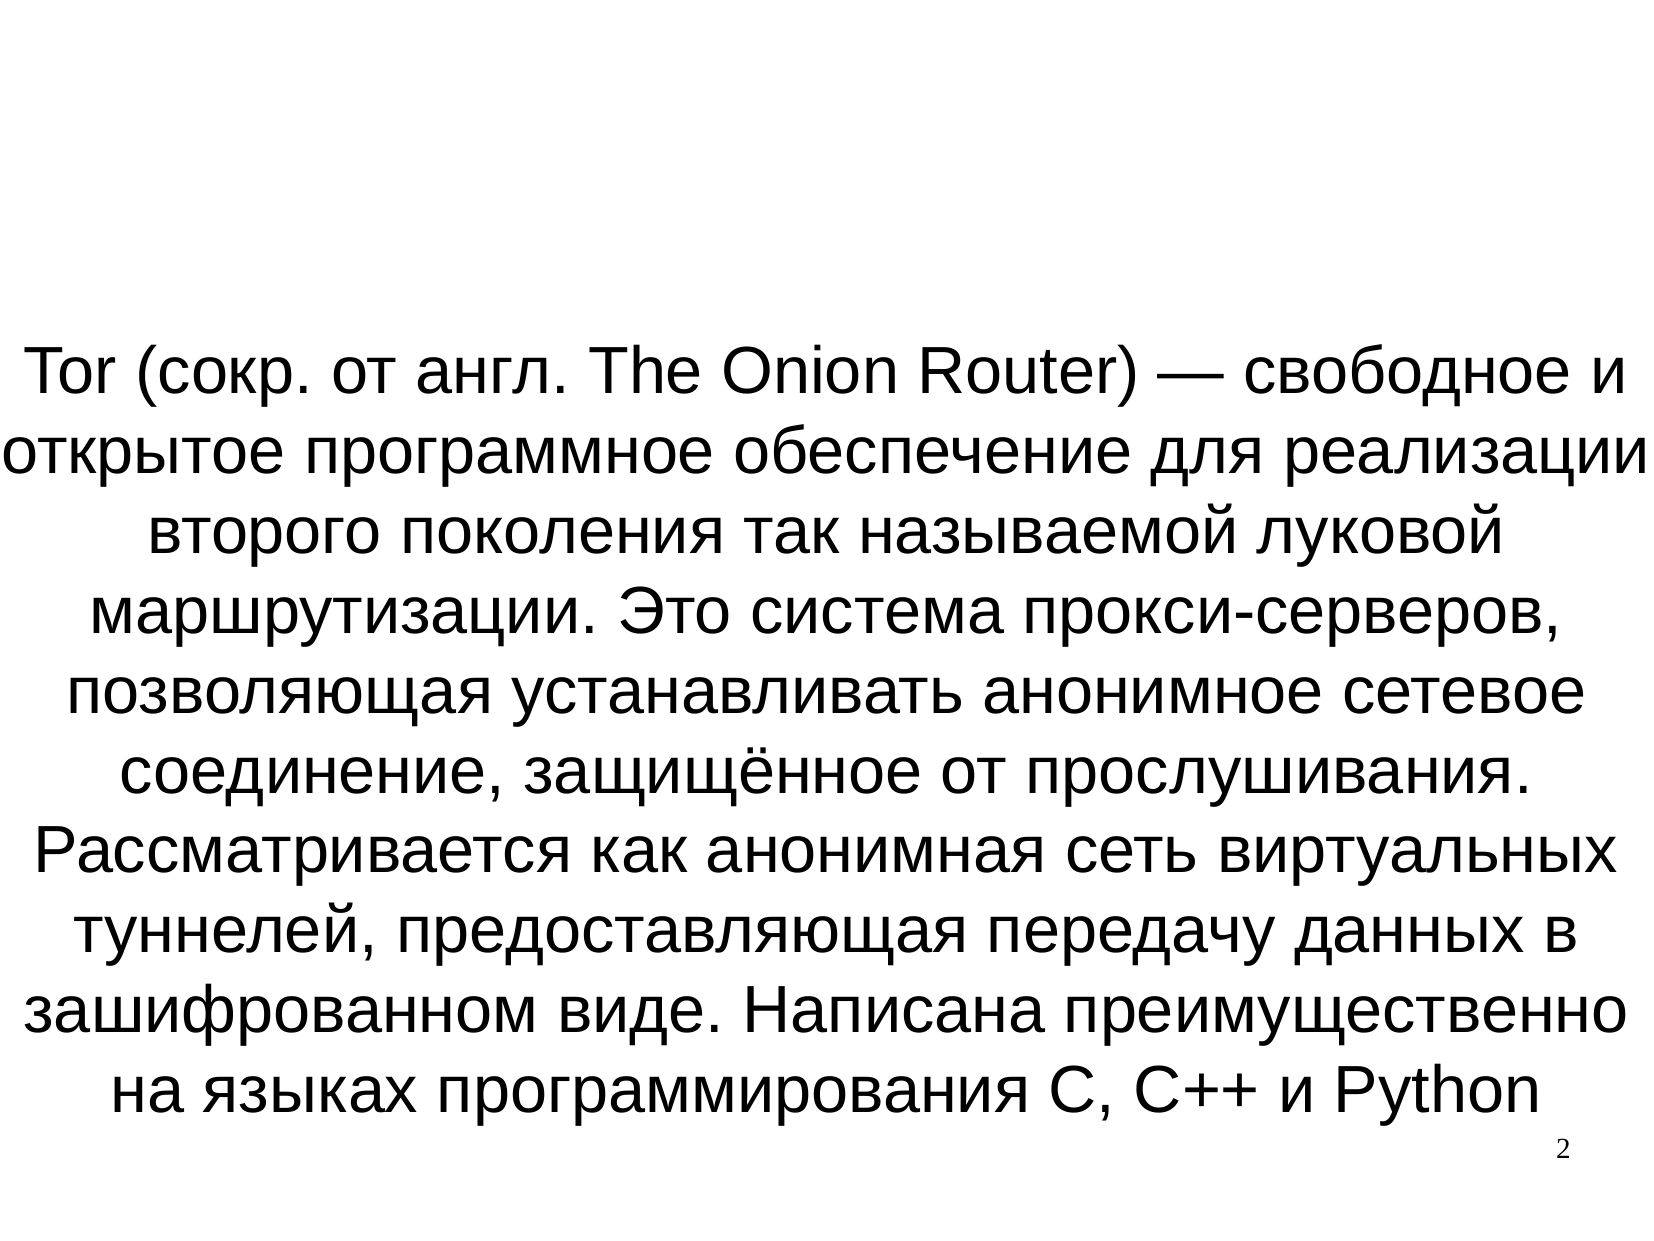

Tor (сокр. от англ. The Onion Router) — свободное и открытое программное обеспечение для реализации второго поколения так называемой луковой маршрутизации. Это система прокси-серверов, позволяющая устанавливать анонимное сетевое соединение, защищённое от прослушивания. Рассматривается как анонимная сеть виртуальных туннелей, предоставляющая передачу данных в зашифрованном виде. Написана преимущественно на языках программирования C, C++ и Python
2